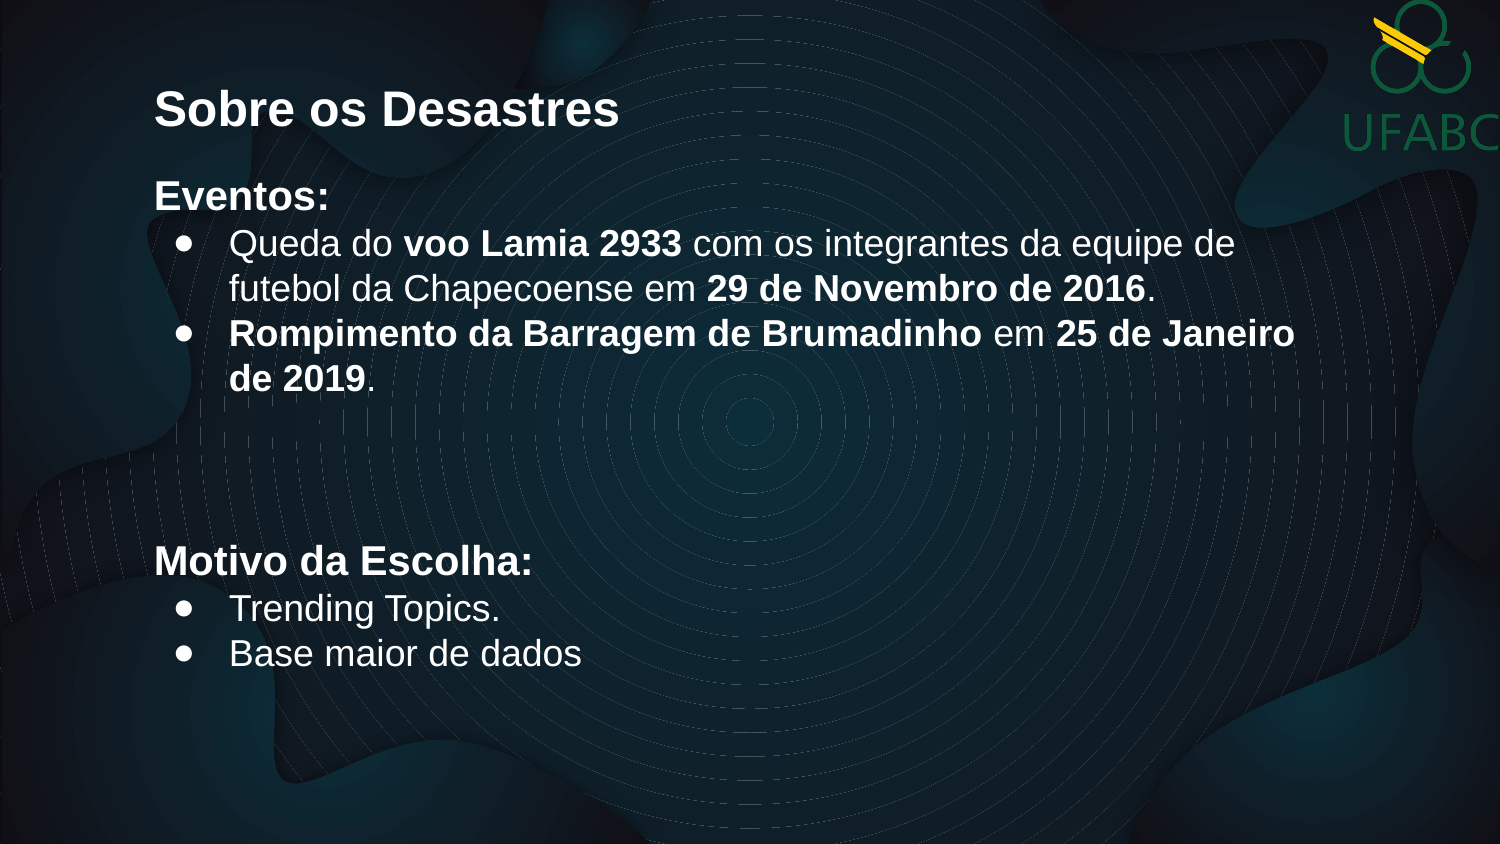

Sobre os Desastres
Eventos:
Queda do voo Lamia 2933 com os integrantes da equipe de futebol da Chapecoense em 29 de Novembro de 2016.
Rompimento da Barragem de Brumadinho em 25 de Janeiro de 2019.

Motivo da Escolha:
Trending Topics.
Base maior de dados